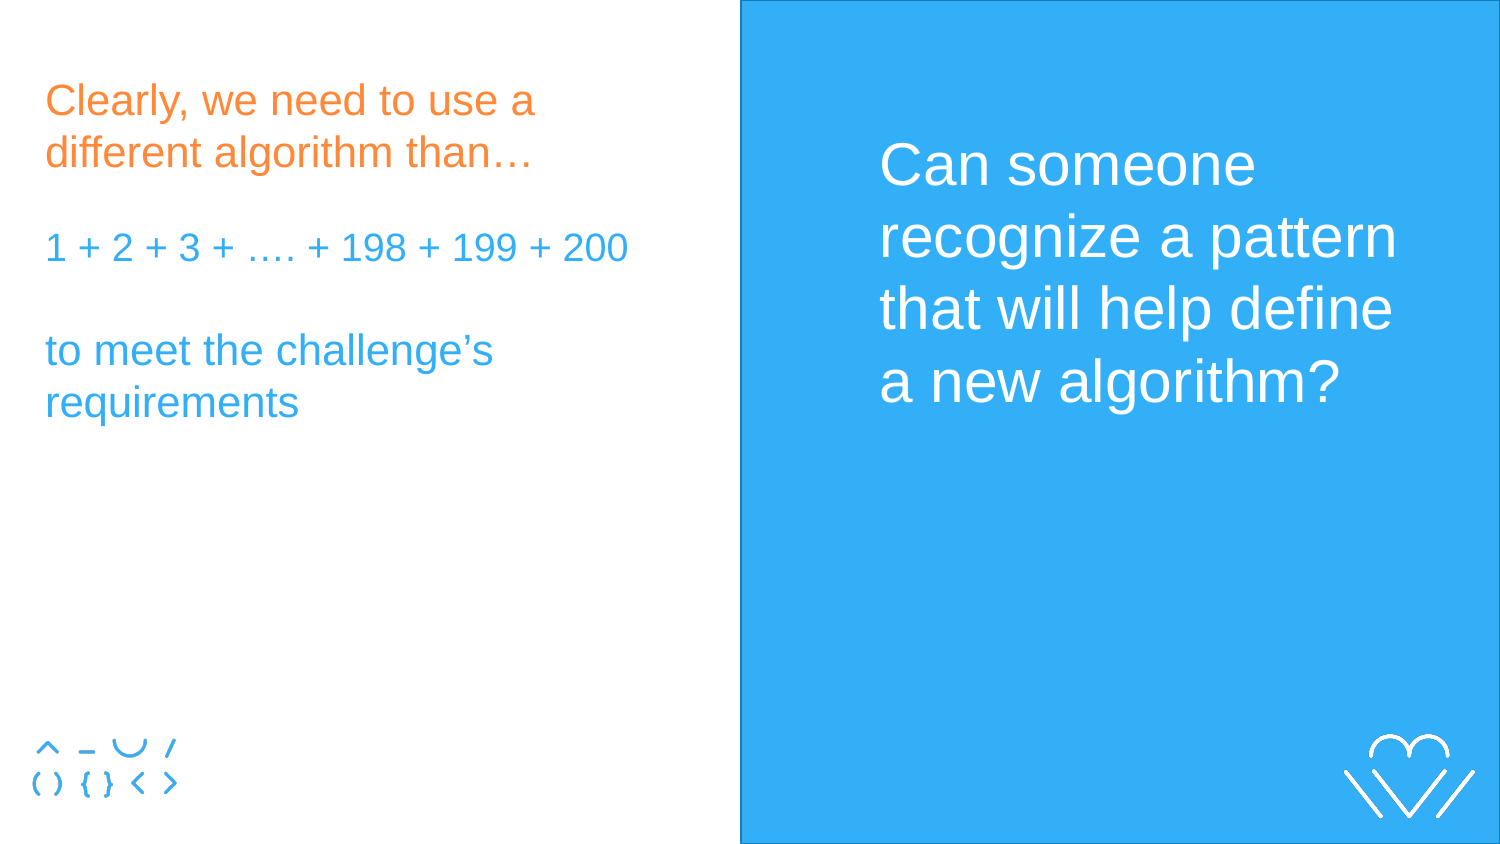

Clearly, we need to use a different algorithm than…

1 + 2 + 3 + …. + 198 + 199 + 200

to meet the challenge’s requirements

Can someone recognize a pattern that will help define a new algorithm?